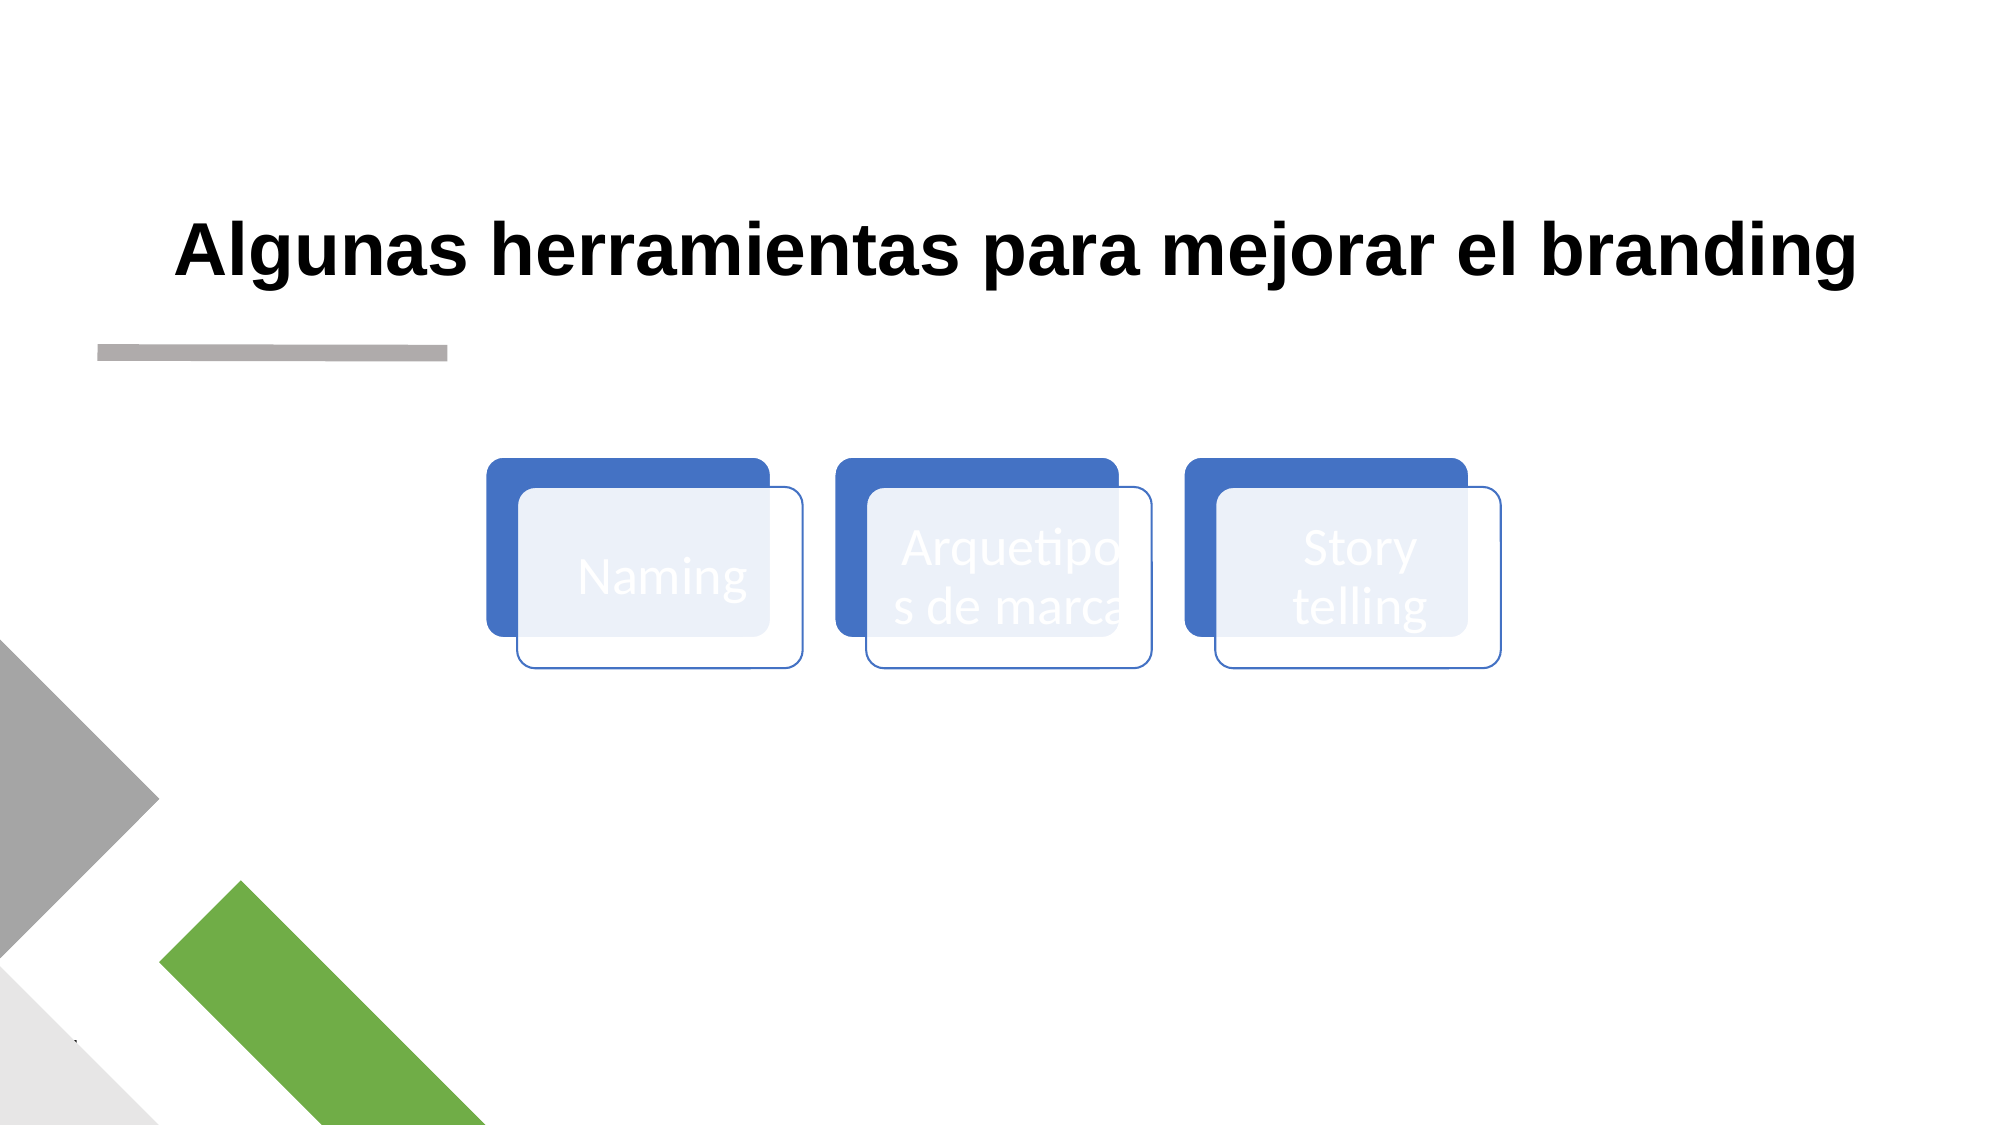

Algunas herramientas para mejorar el branding
Naming
Arquetipos de marca
Story telling